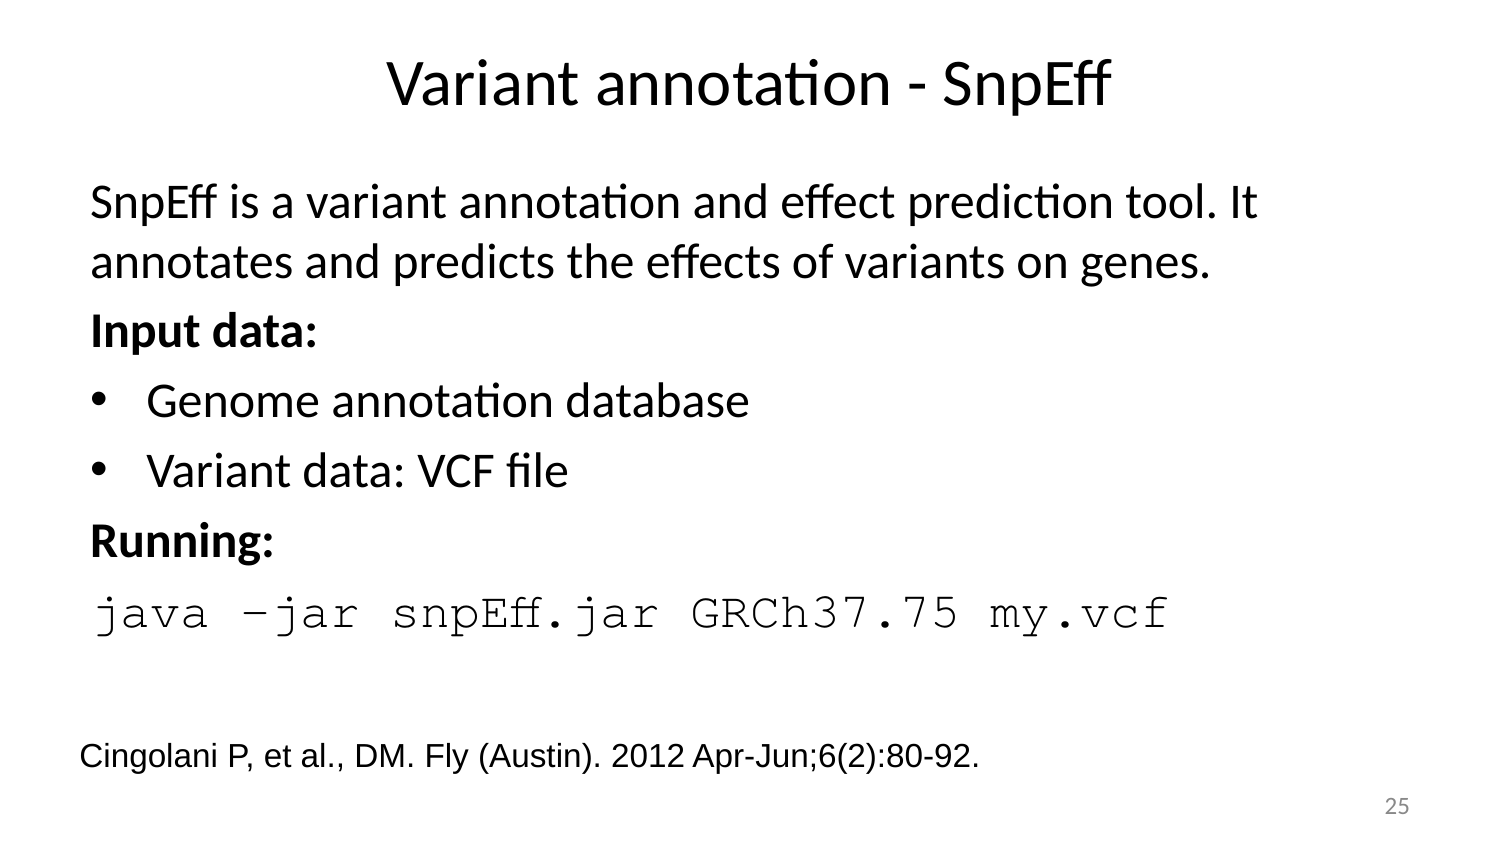

# Variant annotation - SnpEff
SnpEff is a variant annotation and effect prediction tool. It annotates and predicts the effects of variants on genes.
Input data:
Genome annotation database
Variant data: VCF file
Running:
java -jar snpEff.jar GRCh37.75 my.vcf
Cingolani P, et al., DM. Fly (Austin). 2012 Apr-Jun;6(2):80-92.
25